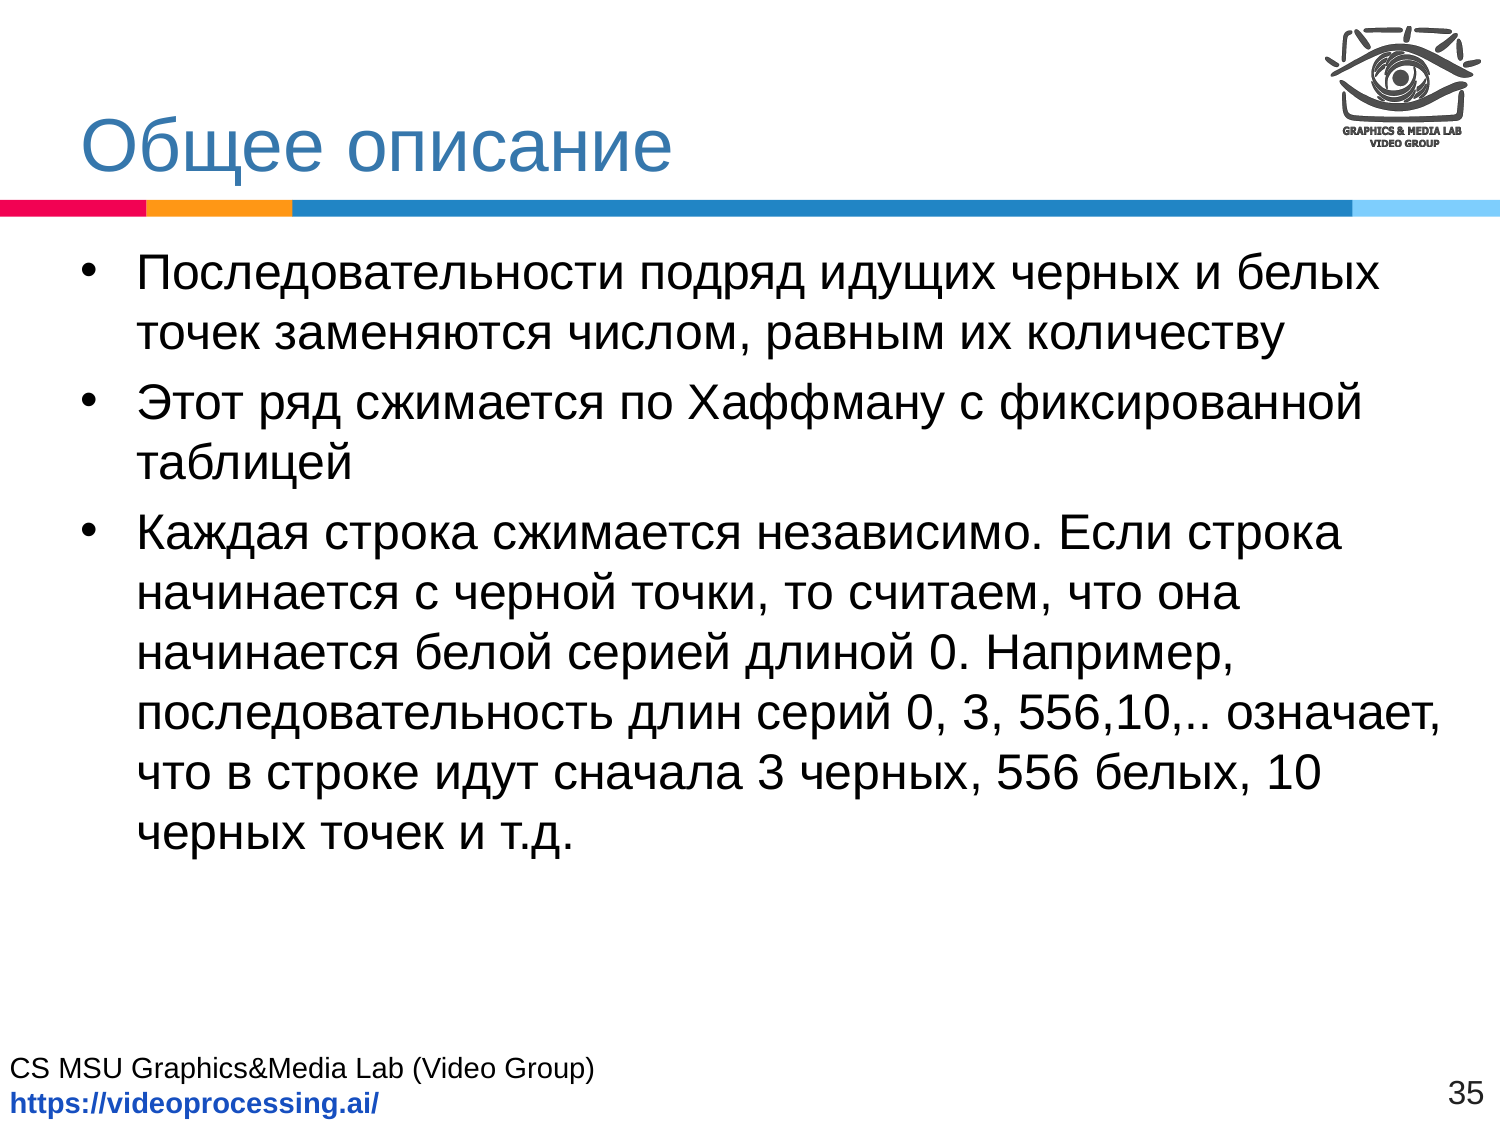

# Общее описание
Последовательности подряд идущих черных и белых точек заменяются числом, равным их количеству
Этот ряд сжимается по Хаффману с фиксированной таблицей
Каждая строка сжимается независимо. Если строка начинается с черной точки, то считаем, что она начинается белой серией длиной 0. Например, последовательность длин серий 0, 3, 556,10,.. означает, что в строке идут сначала 3 черных, 556 белых, 10 черных точек и т.д.

35